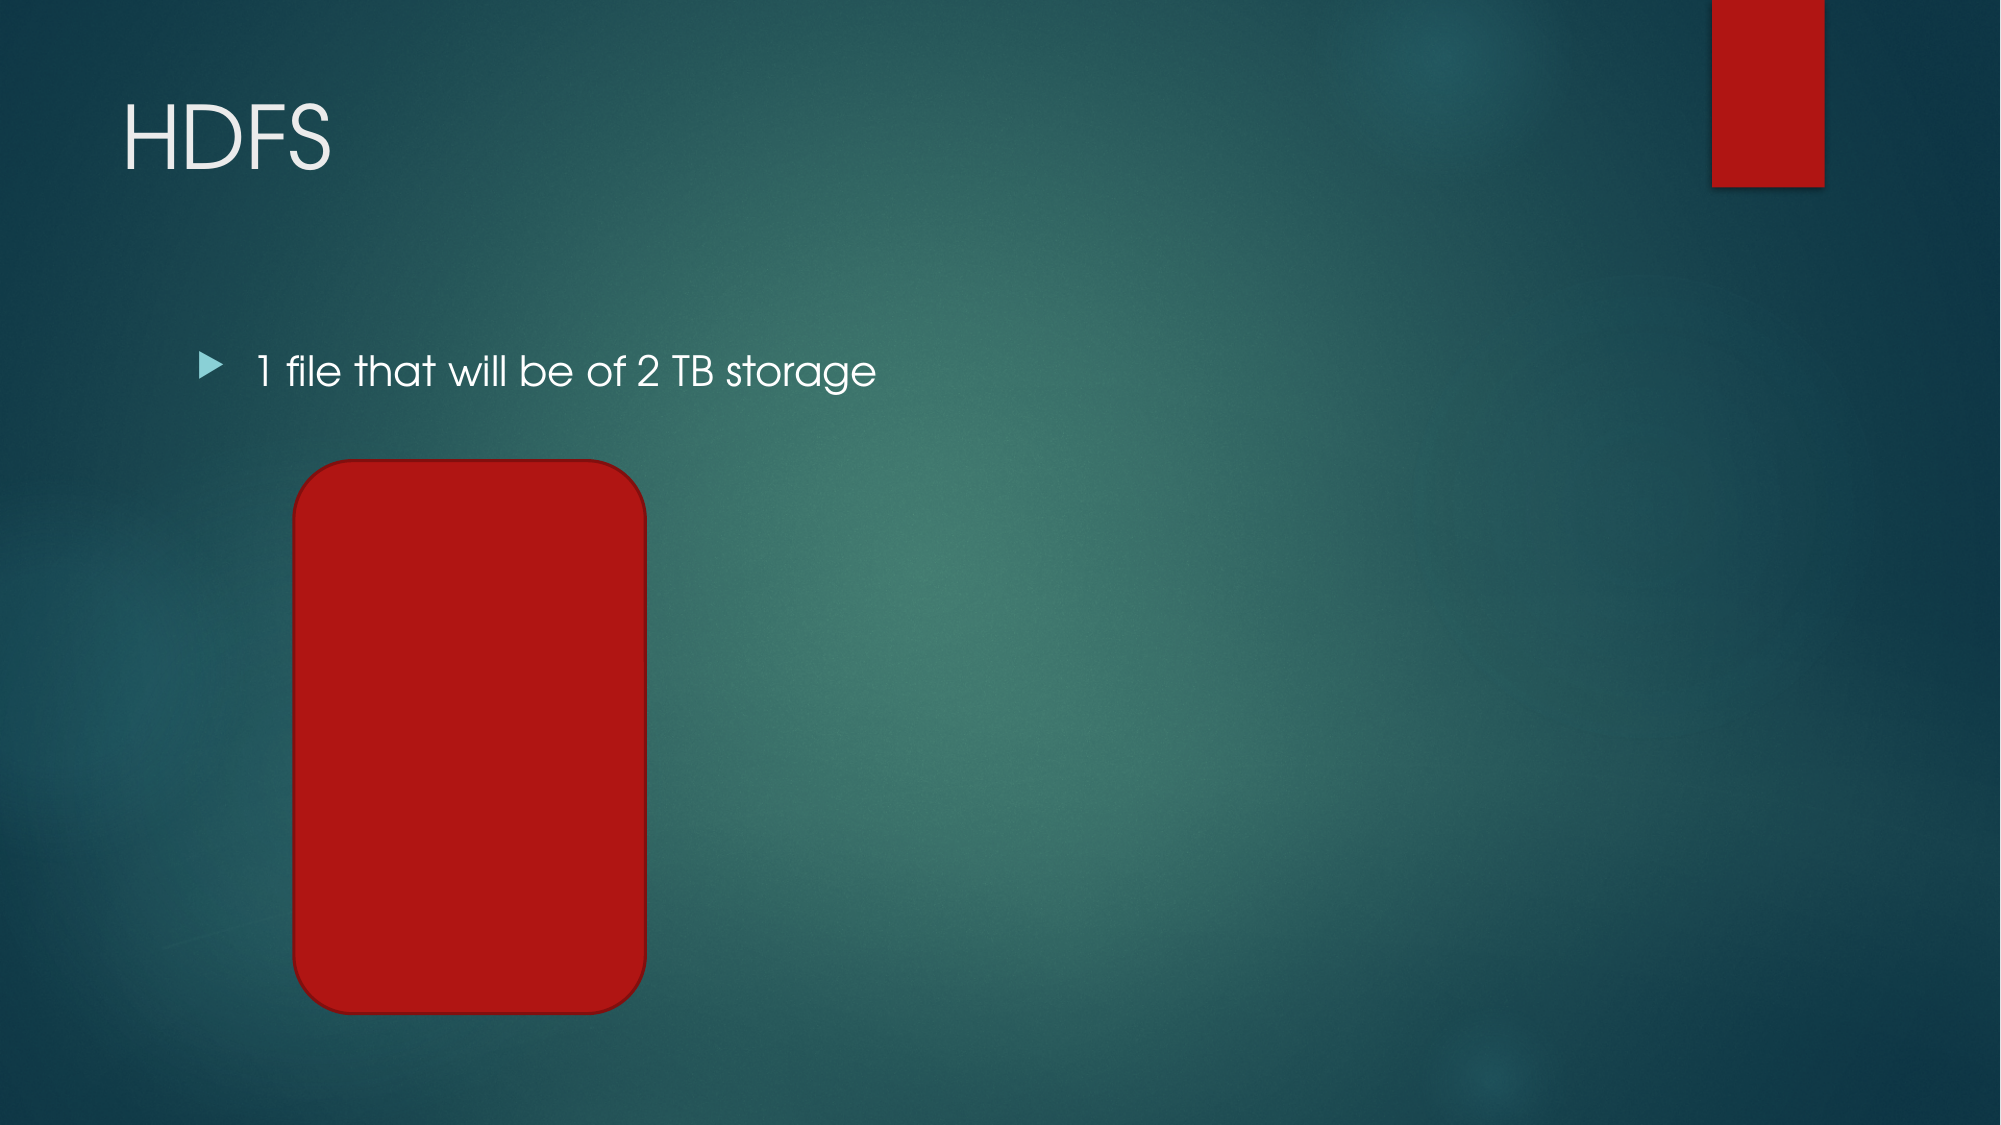

# HDFS
1 file that will be of 2 TB storage